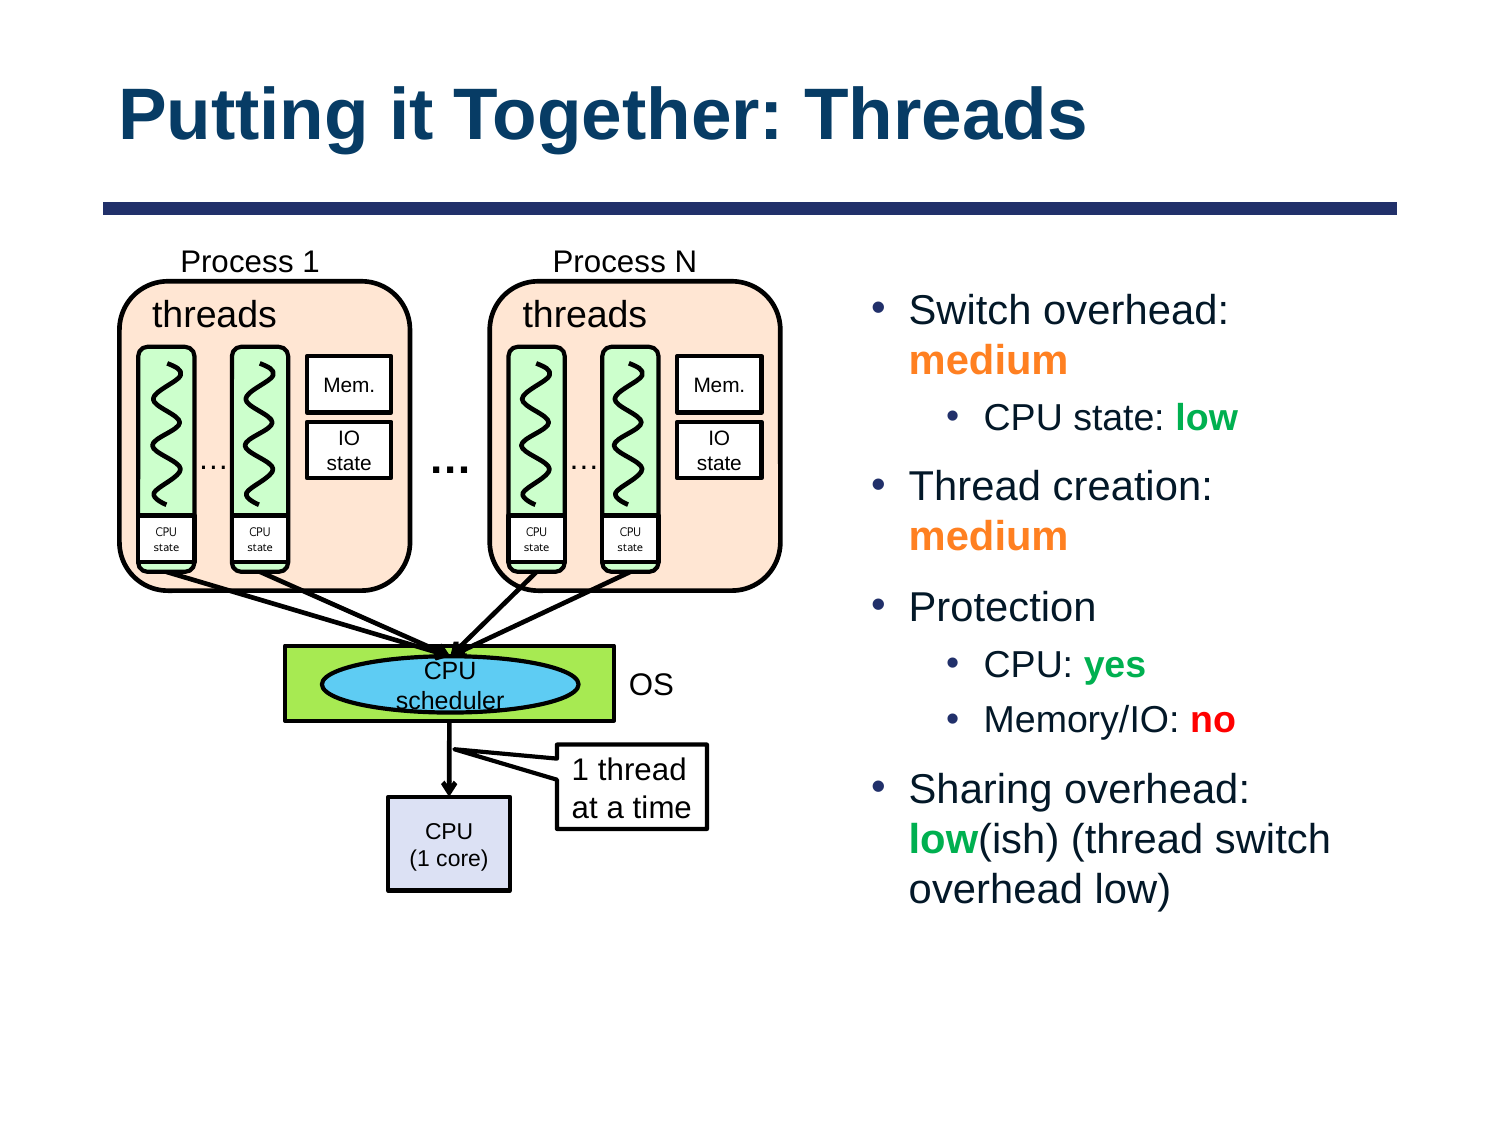

# Putting it Together: Threads
Process 1
Process N
Switch overhead: medium
CPU state: low
Thread creation: medium
Protection
CPU: yes
Memory/IO: no
Sharing overhead: low(ish) (thread switch overhead low)

threads
threads

Mem.
Mem.
IO
state
IO
state
…
…
…
CPU
state
CPU
state
CPU
state
CPU
state

CPU scheduler
OS
1 thread at a time
CPU
(1 core)